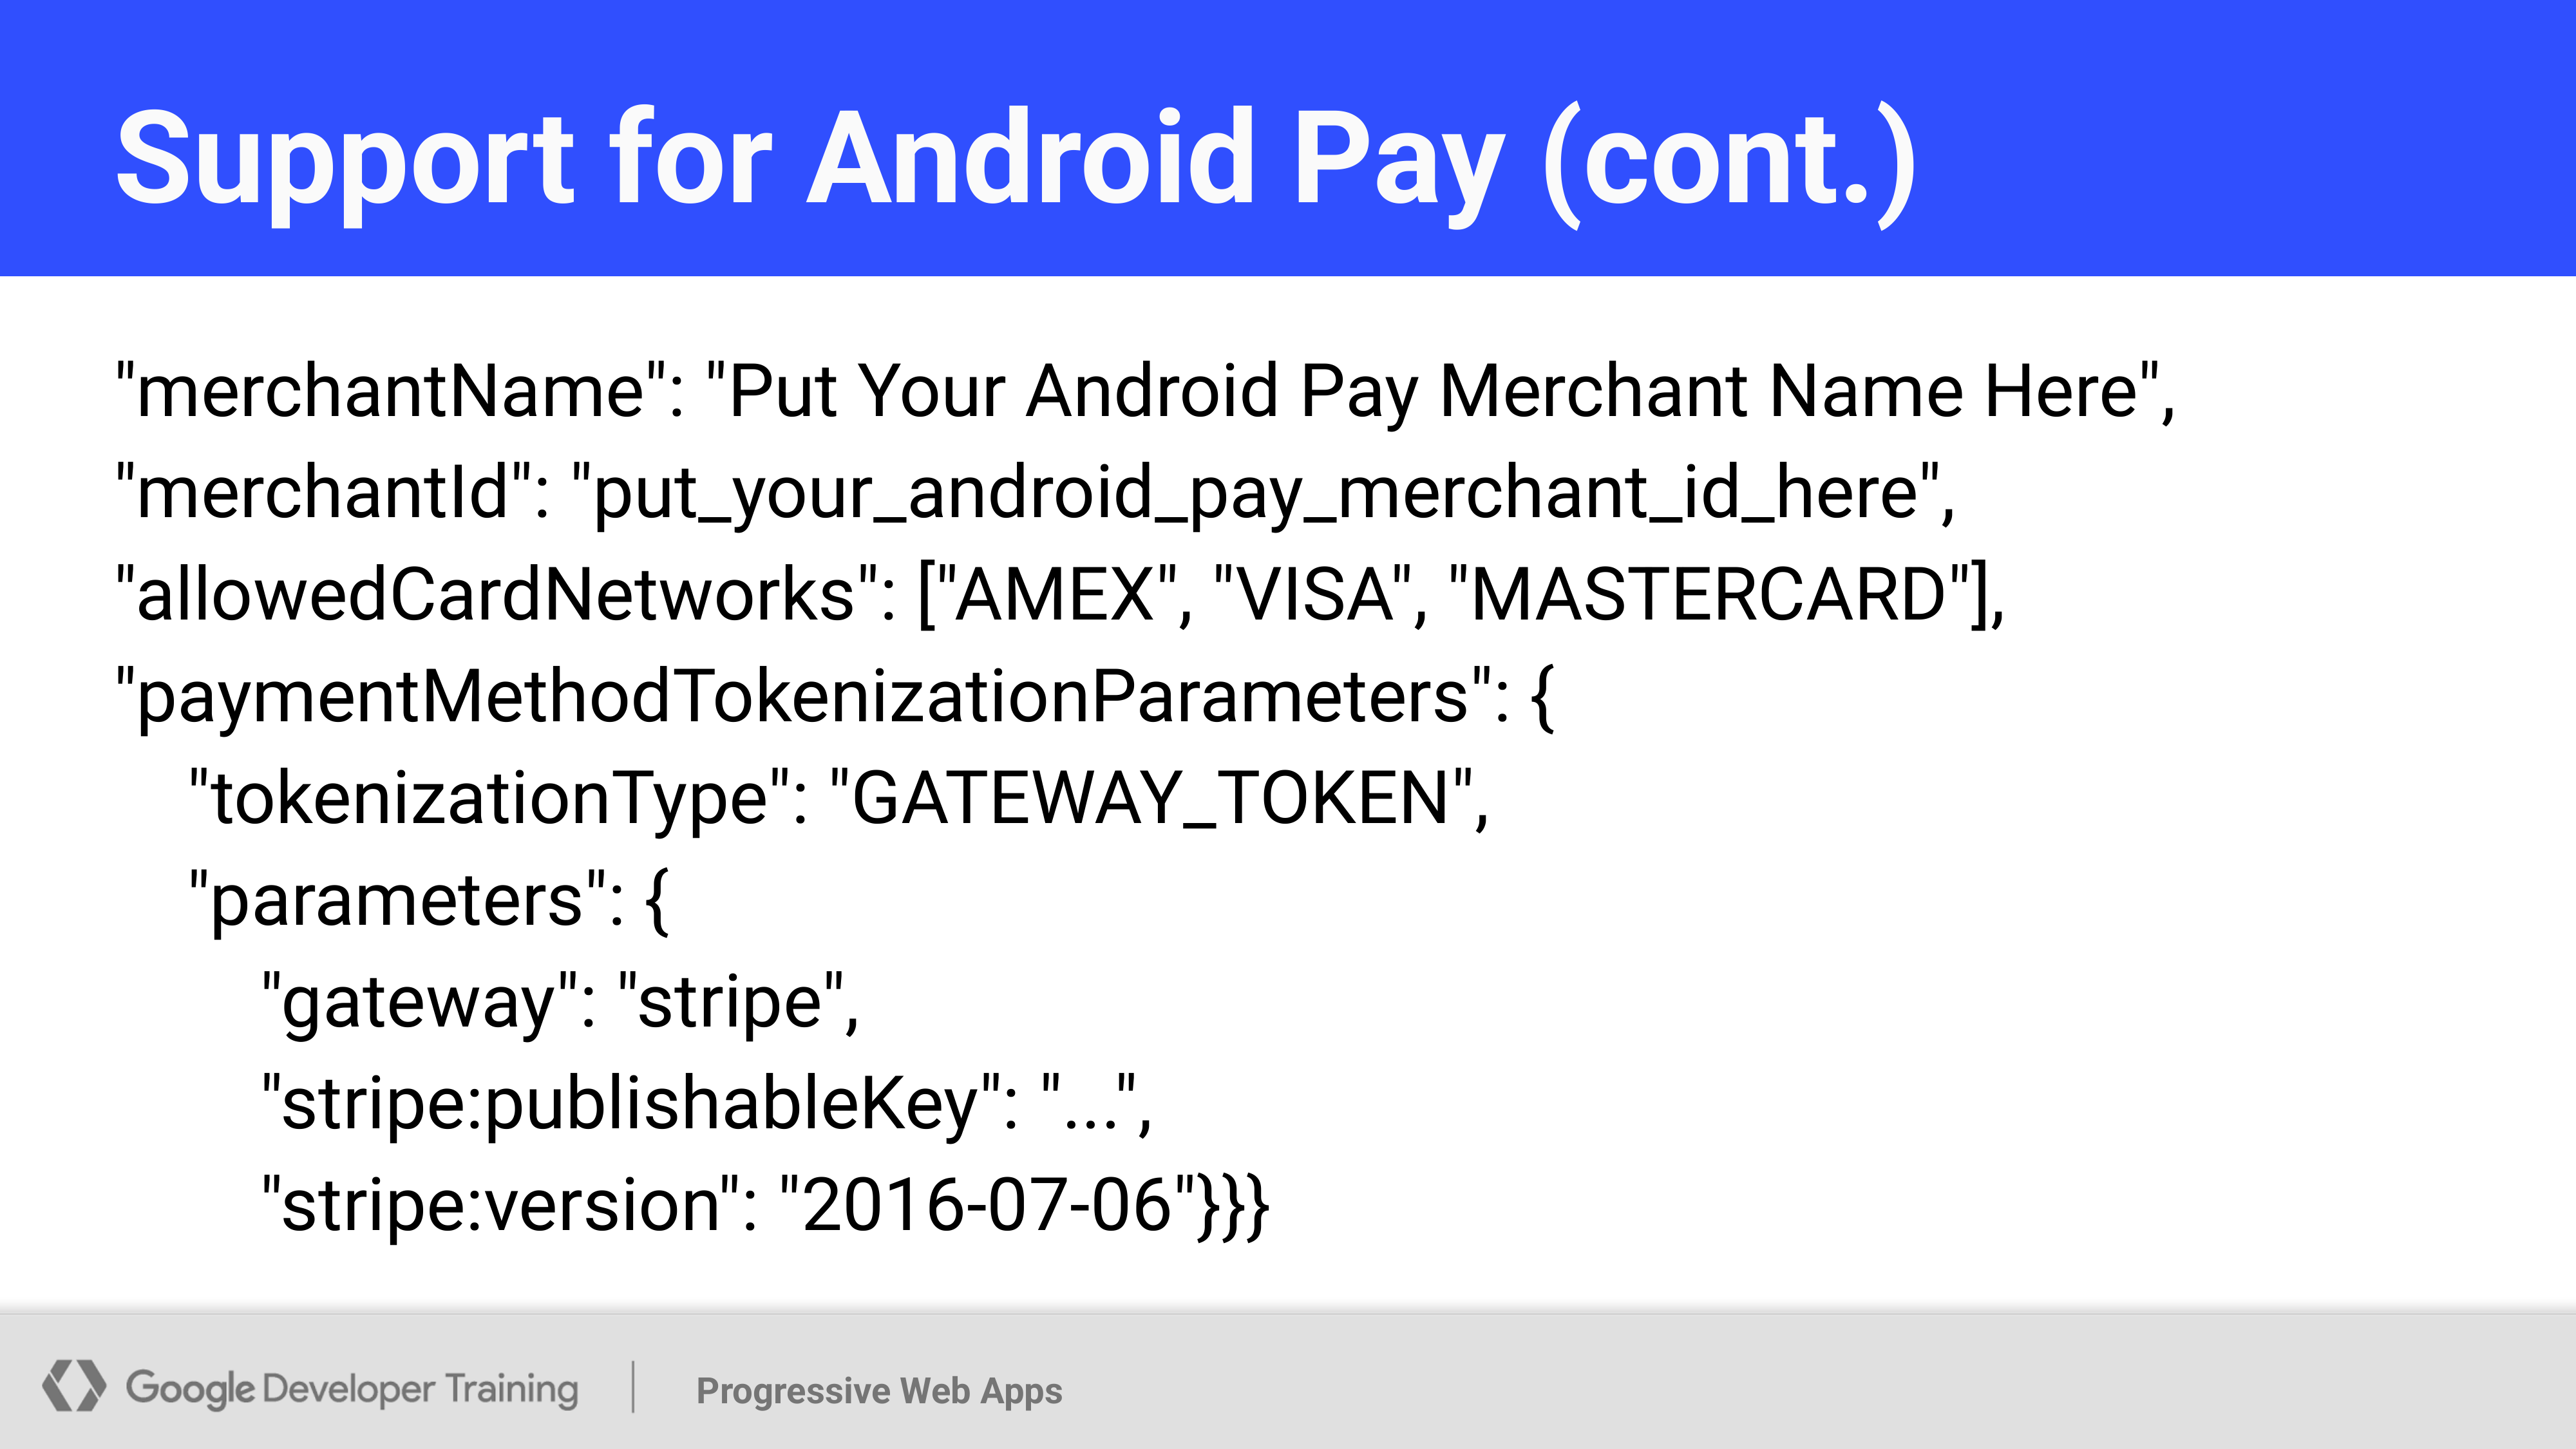

# Support for Android Pay (cont.)
"merchantName": "Put Your Android Pay Merchant Name Here",
"merchantId": "put_your_android_pay_merchant_id_here", "allowedCardNetworks": ["AMEX", "VISA", "MASTERCARD"],
"paymentMethodTokenizationParameters": {
    "tokenizationType": "GATEWAY_TOKEN",
    "parameters": {
        "gateway": "stripe",
        "stripe:publishableKey": "...",
        "stripe:version": "2016-07-06"}}}